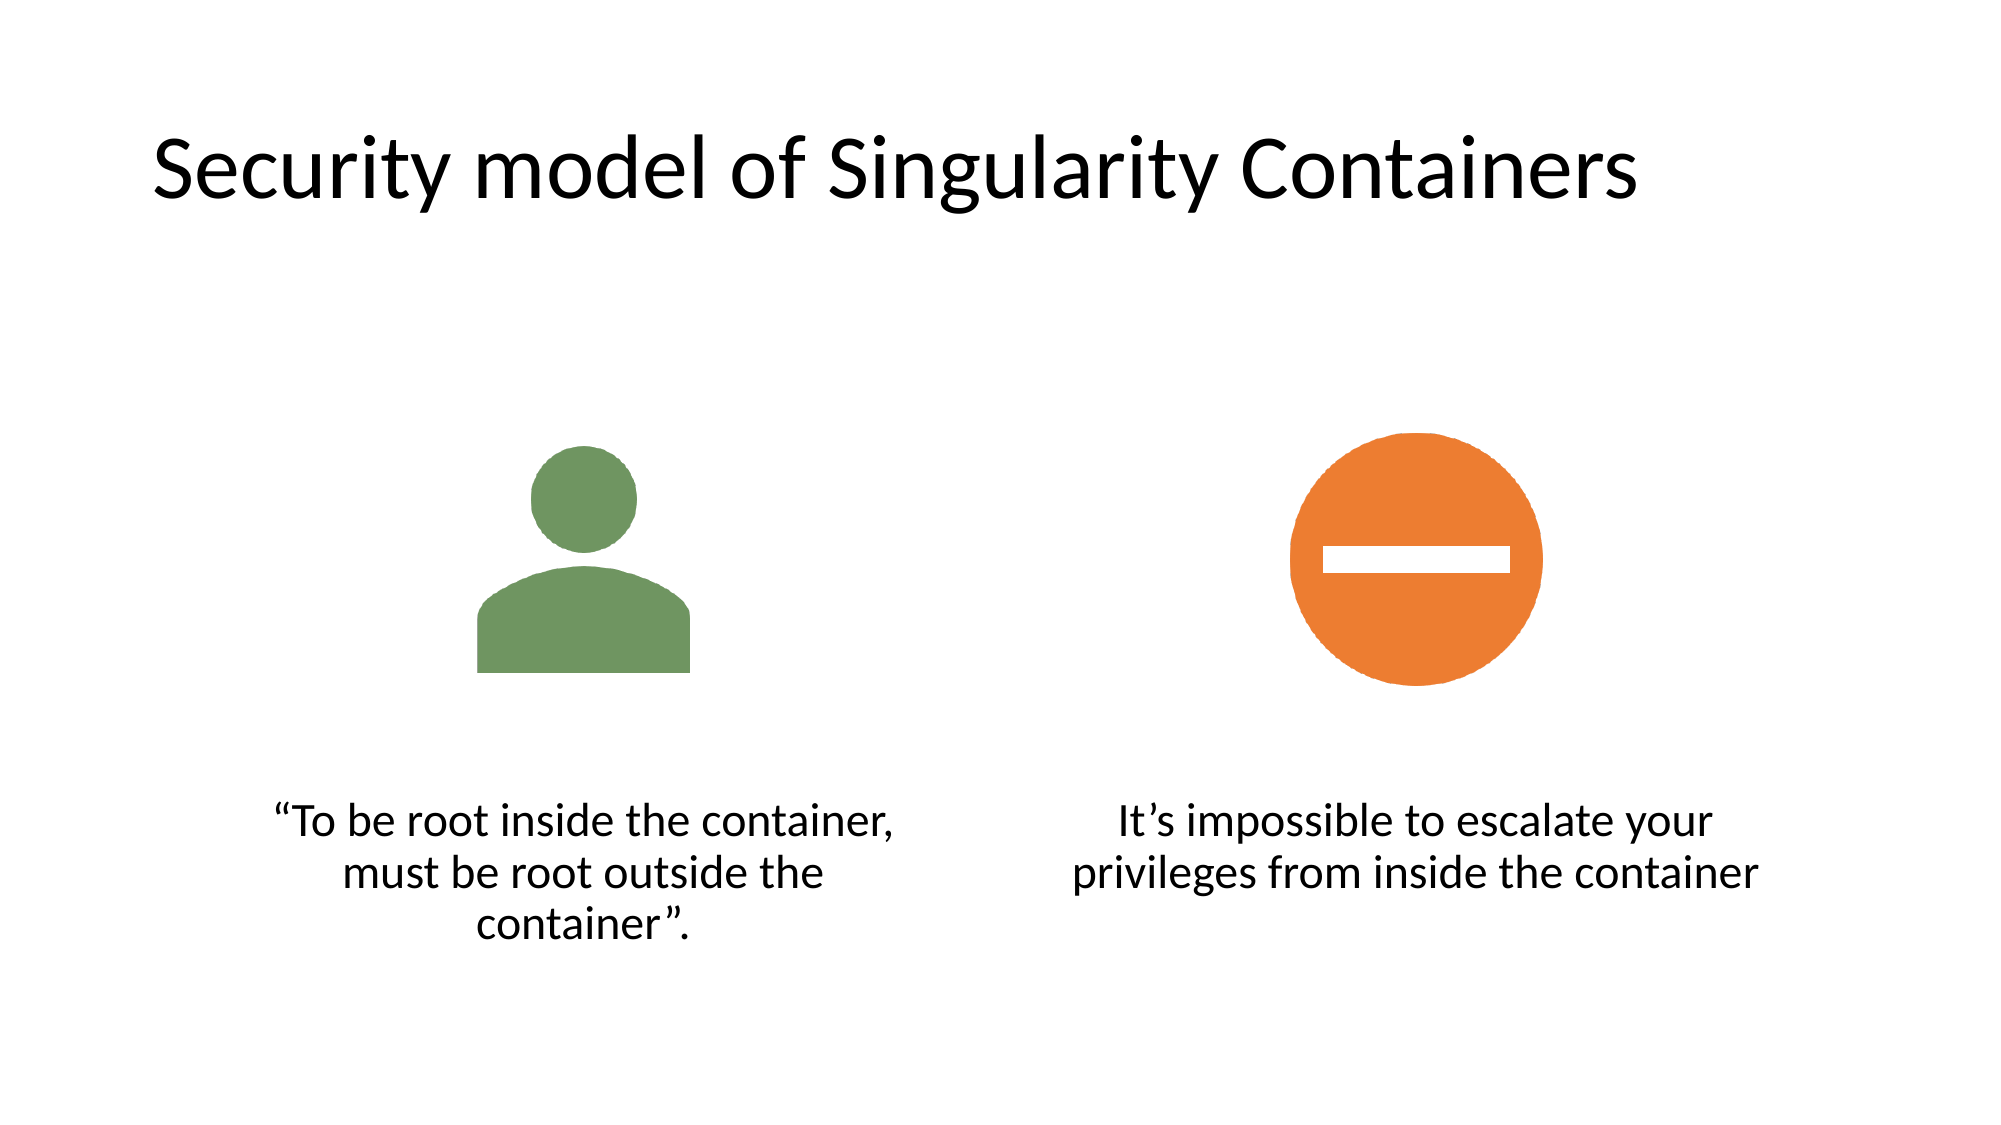

# Security model of Singularity Containers
“To be root inside the container, must be root outside the container”.
It’s impossible to escalate your privileges from inside the container